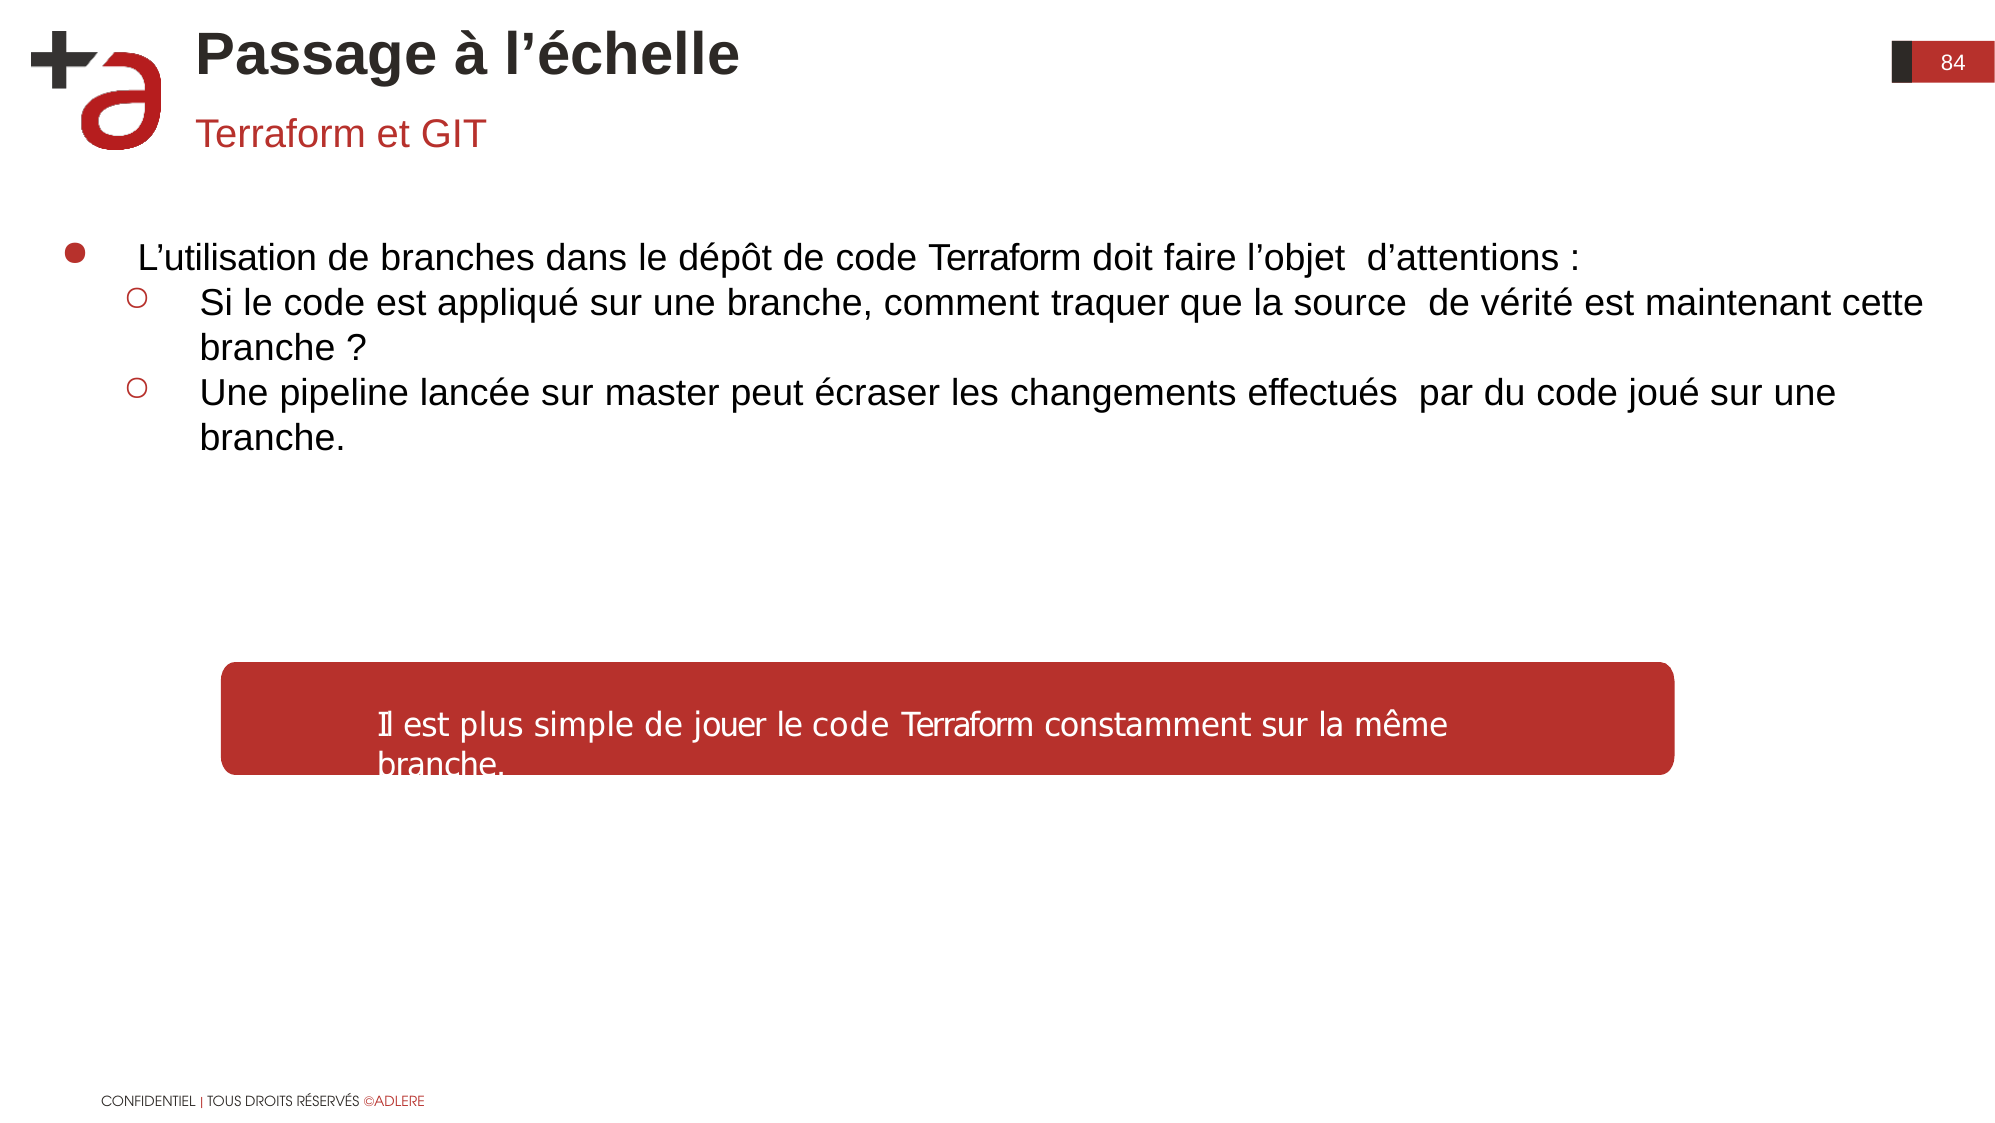

# Passage à l’échelle
84
Terraform et GIT
L’utilisation de branches dans le dépôt de code Terraform doit faire l’objet  d’attentions :
Si le code est appliqué sur une branche, comment traquer que la source  de vérité est maintenant cette branche ?
Une pipeline lancée sur master peut écraser les changements effectués  par du code joué sur une branche.

Il est plus simple de jouer le code Terraform constamment sur la même branche.